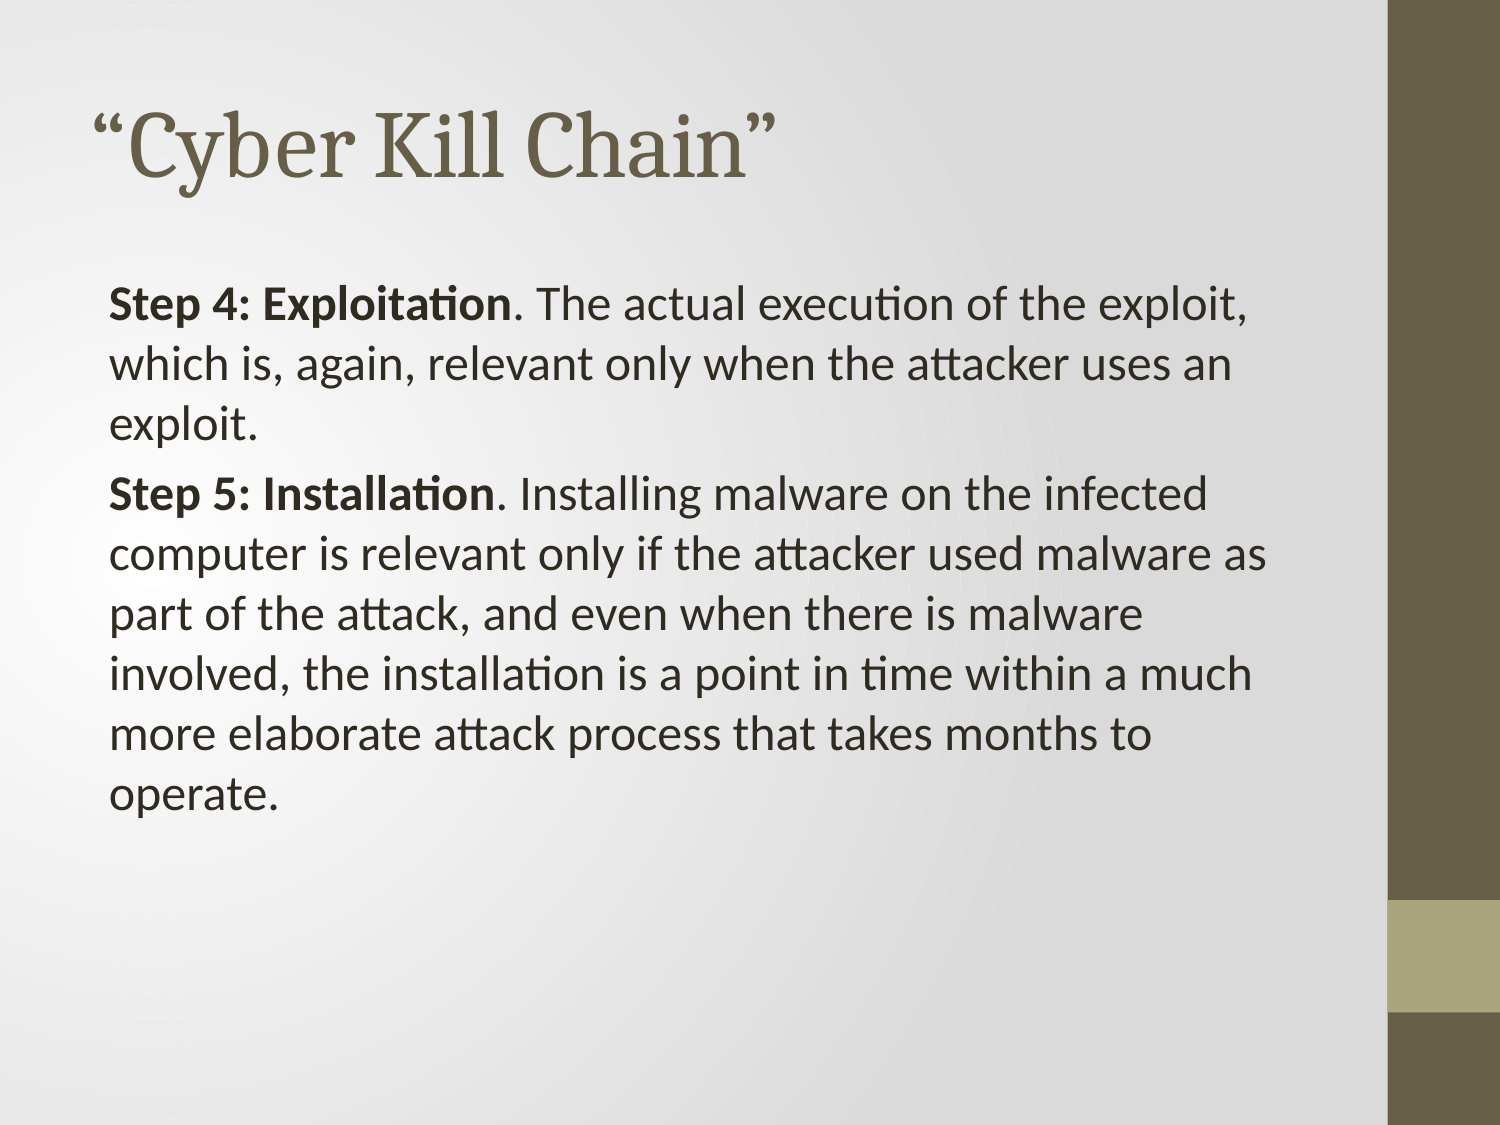

# “Cyber Kill Chain”
Step 4: Exploitation. The actual execution of the exploit, which is, again, relevant only when the attacker uses an exploit.
Step 5: Installation. Installing malware on the infected computer is relevant only if the attacker used malware as part of the attack, and even when there is malware involved, the installation is a point in time within a much more elaborate attack process that takes months to operate.